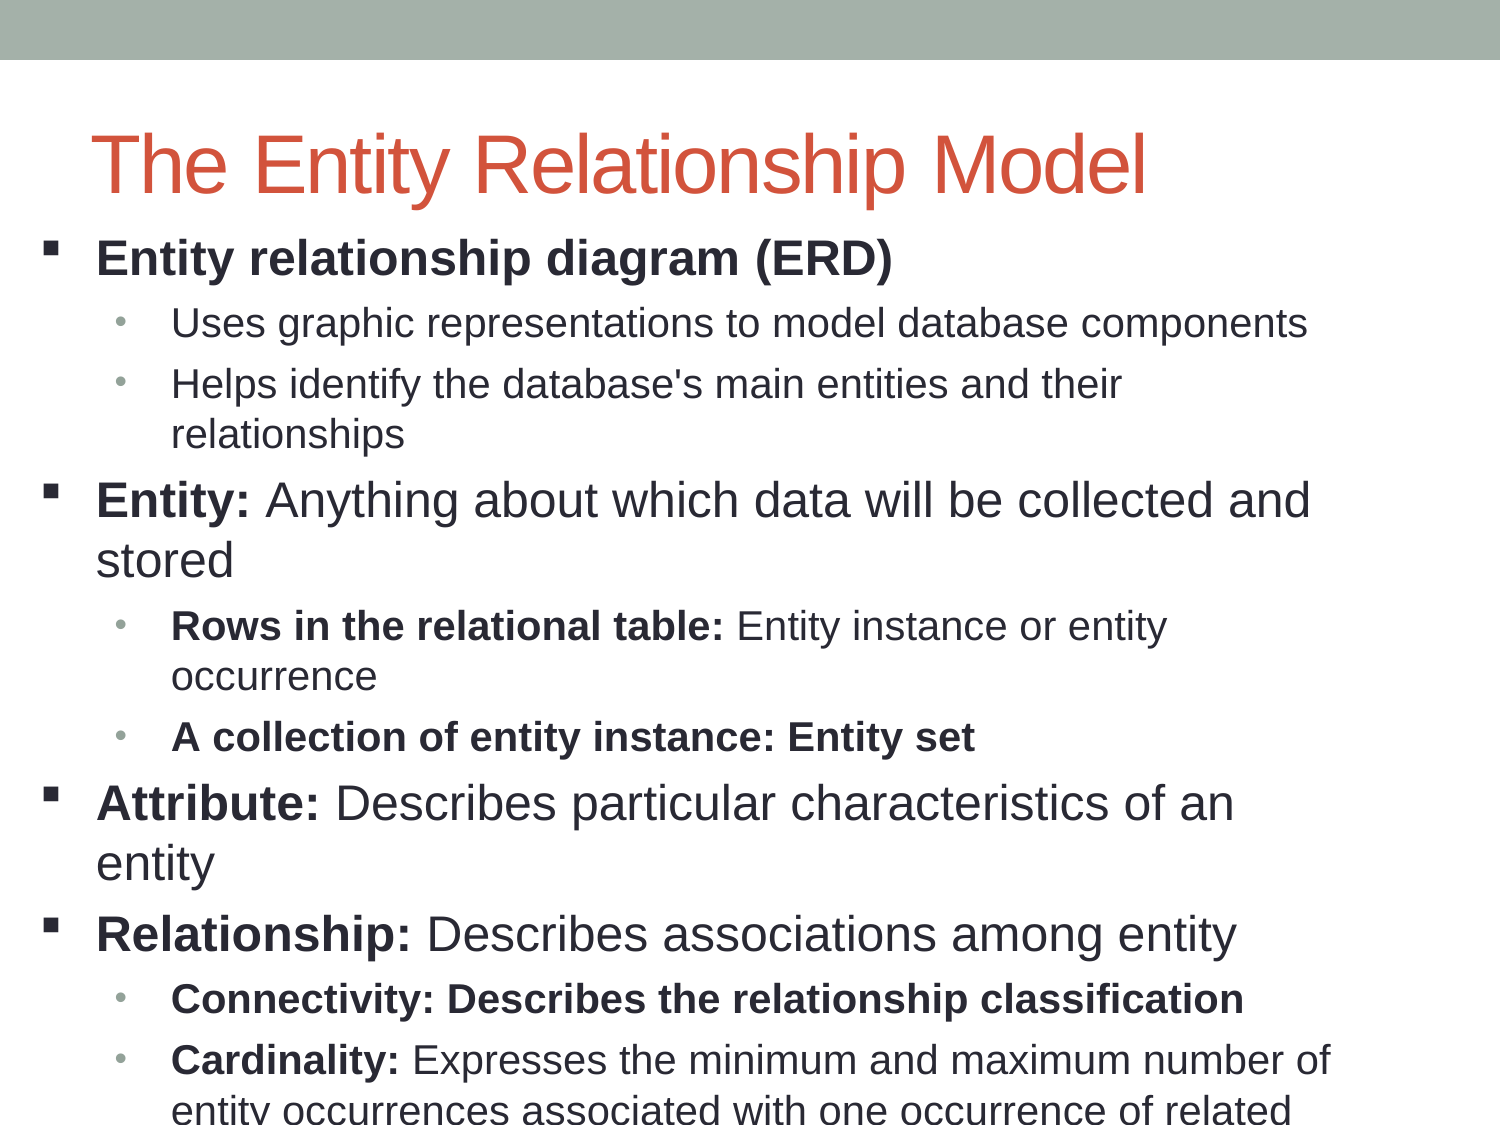

# The Entity Relationship Model
Entity relationship diagram (ERD)
Uses graphic representations to model database components
Helps identify the database's main entities and their relationships
Entity: Anything about which data will be collected and stored
Rows in the relational table: Entity instance or entity occurrence
A collection of entity instance: Entity set
Attribute: Describes particular characteristics of an entity
Relationship: Describes associations among entity
Connectivity: Describes the relationship classification
Cardinality: Expresses the minimum and maximum number of entity occurrences associated with one occurrence of related entity